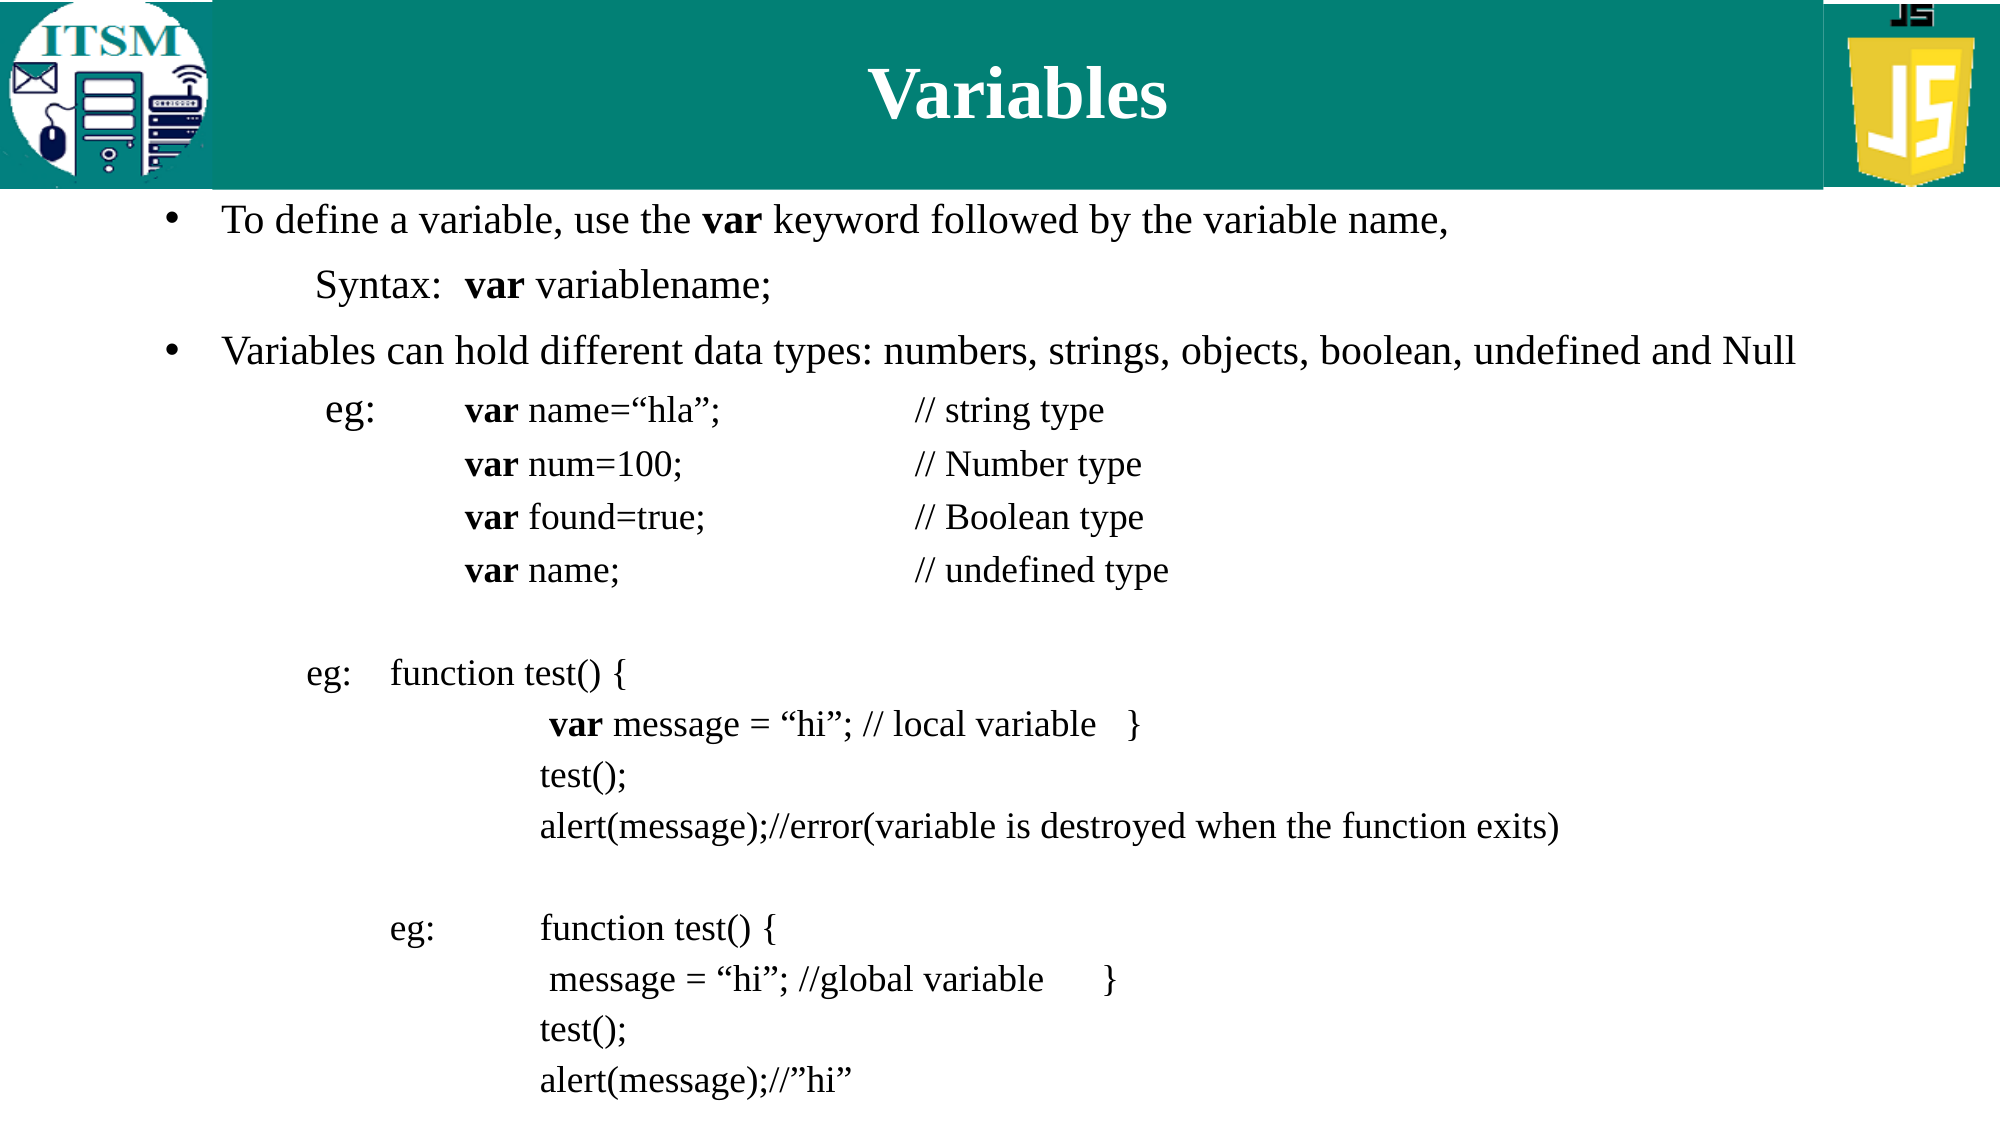

# Variables
To define a variable, use the var keyword followed by the variable name,
	Syntax:	var variablename;
Variables can hold different data types: numbers, strings, objects, boolean, undefined and Null
     	 eg:	var name=“hla”; 		// string type
		var num=100;		// Number type
		var found=true;		// Boolean type
		var name;		// undefined type

       eg: 	function test() {
		 var message = “hi”; // local variable   }
		test();
		alert(message);//error(variable is destroyed when the function exits)

	eg: 	function test() {
		 message = “hi”; //global variable      }
		test();
		alert(message);//”hi”